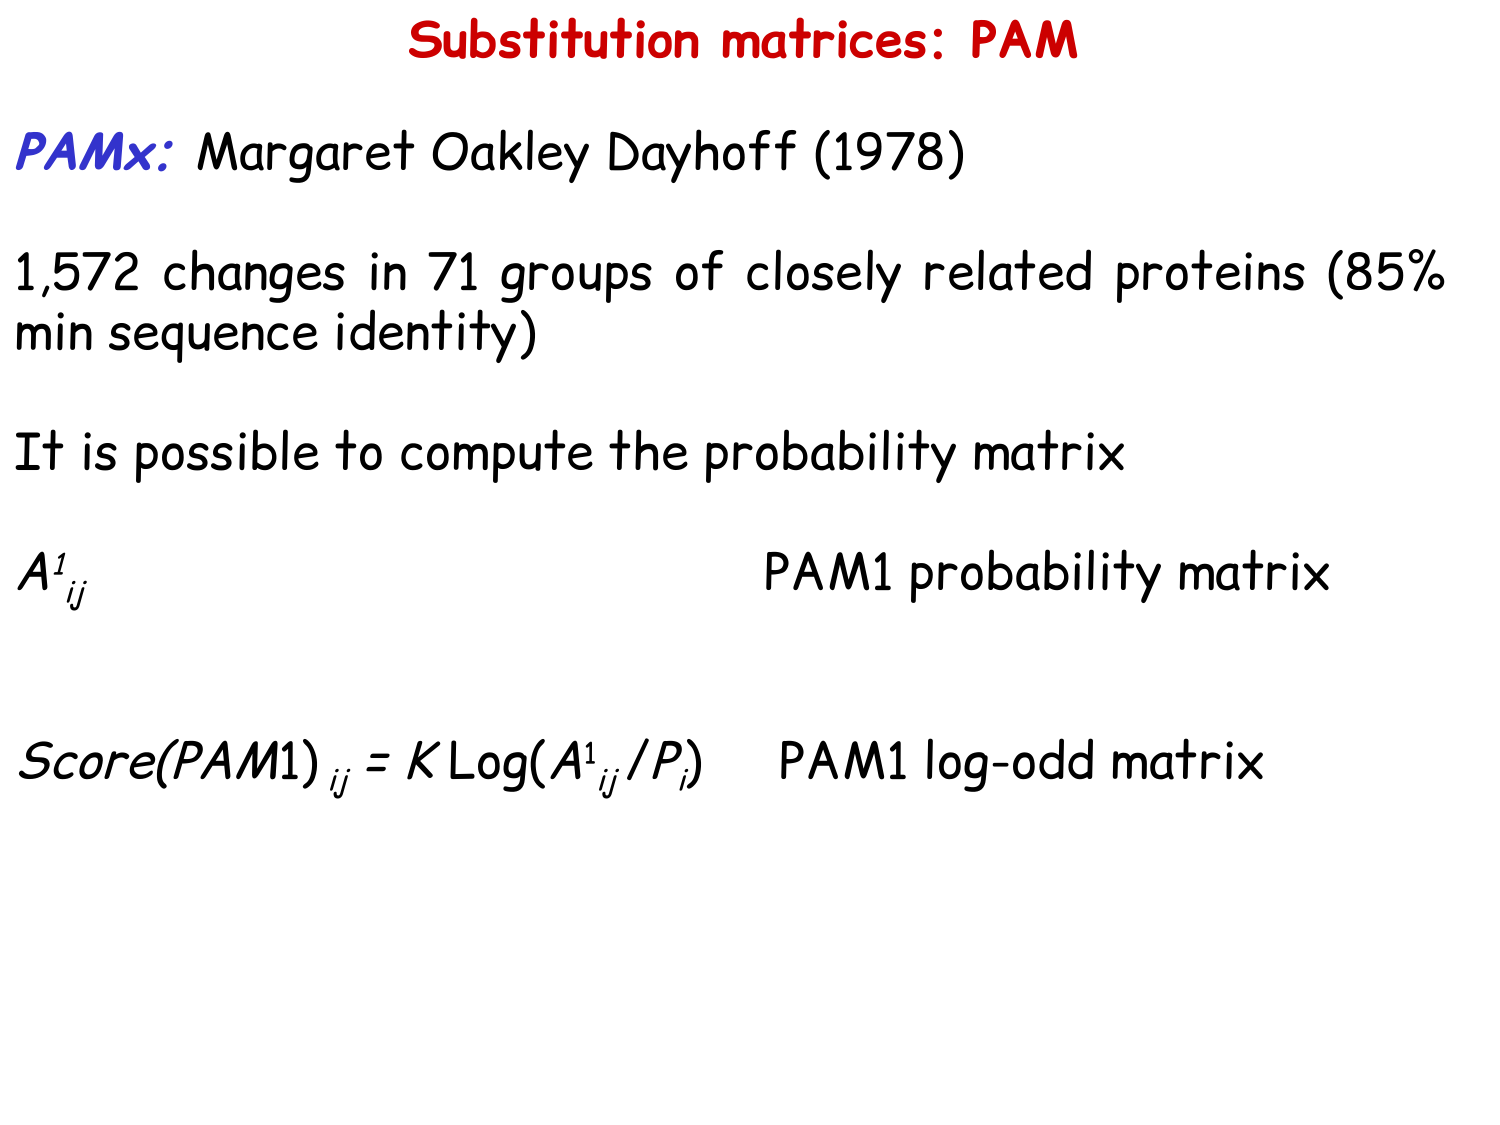

Substitution matrices: PAM
PAMx: Margaret Oakley Dayhoff (1978)

1,572 changes in 71 groups of closely related proteins (85% min sequence identity)

It is possible to compute the probability matrix

A1ij 					PAM1 probability matrix

Score(PAM1) ij = K Log(A1ij /Pi) 	 PAM1 log-odd matrix